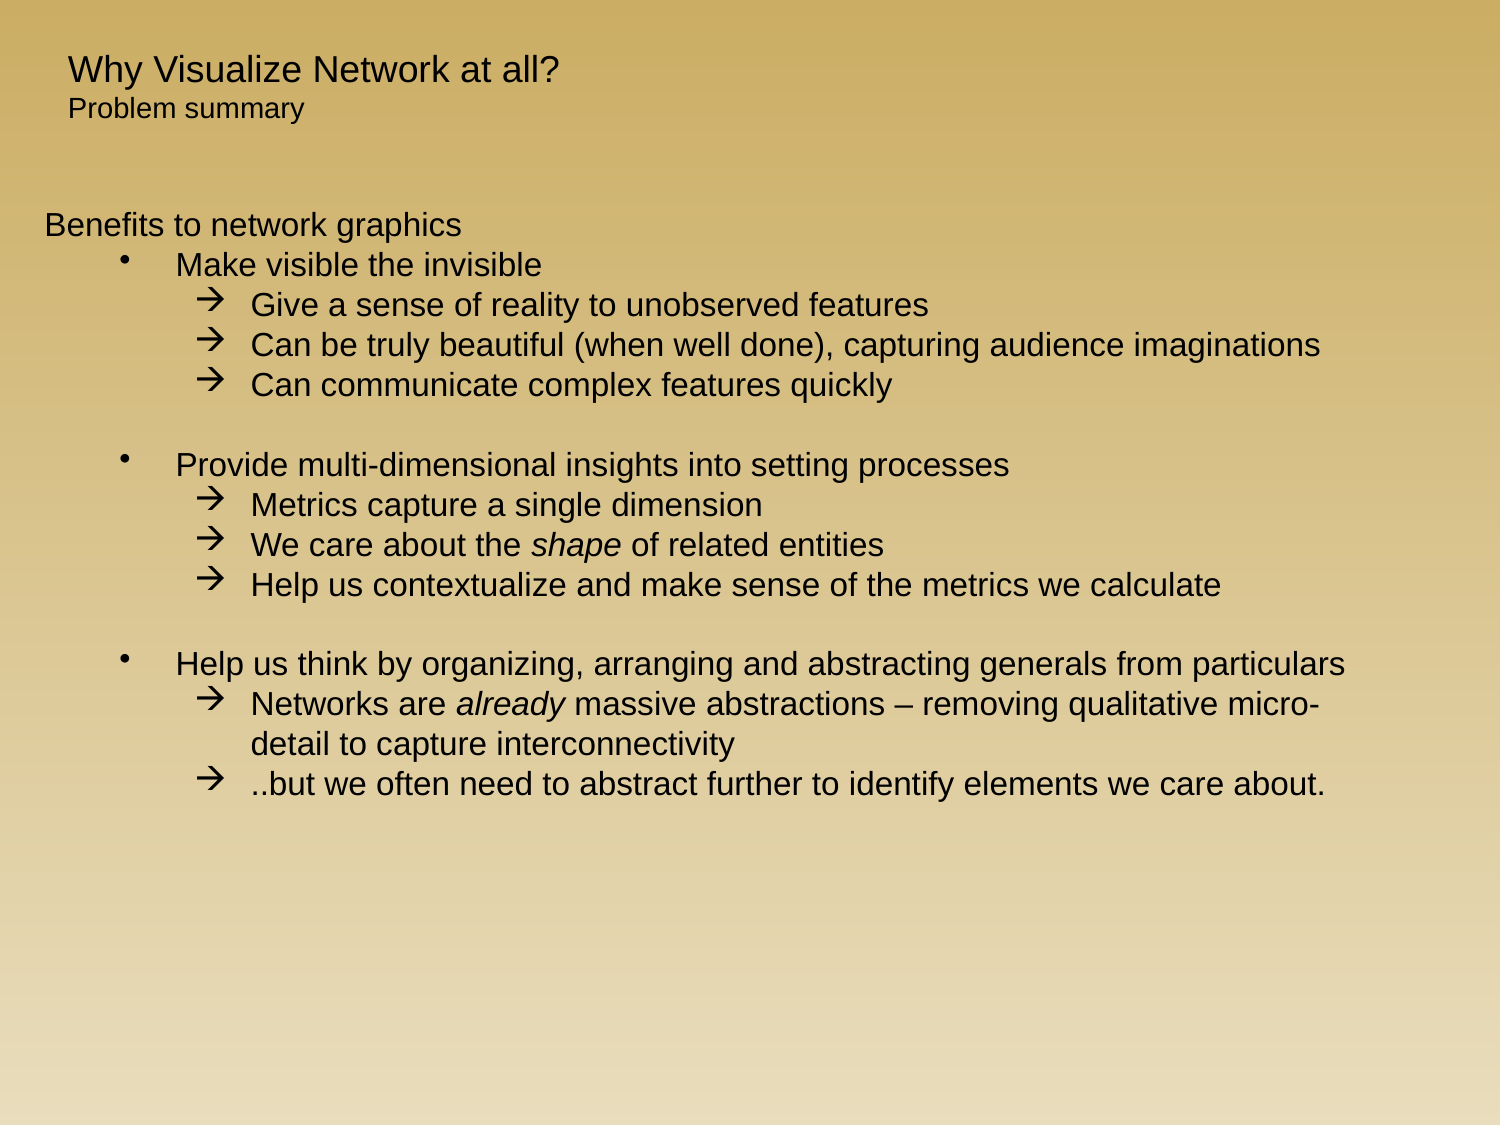

Benefits to network graphics
Make visible the invisible
Give a sense of reality to unobserved features
Can be truly beautiful (when well done), capturing audience imaginations
Can communicate complex features quickly

Provide multi-dimensional insights into setting processes
Metrics capture a single dimension
We care about the shape of related entities
Help us contextualize and make sense of the metrics we calculate

Help us think by organizing, arranging and abstracting generals from particulars
Networks are already massive abstractions – removing qualitative micro-detail to capture interconnectivity
..but we often need to abstract further to identify elements we care about.

Why Visualize Network at all?
Problem summary